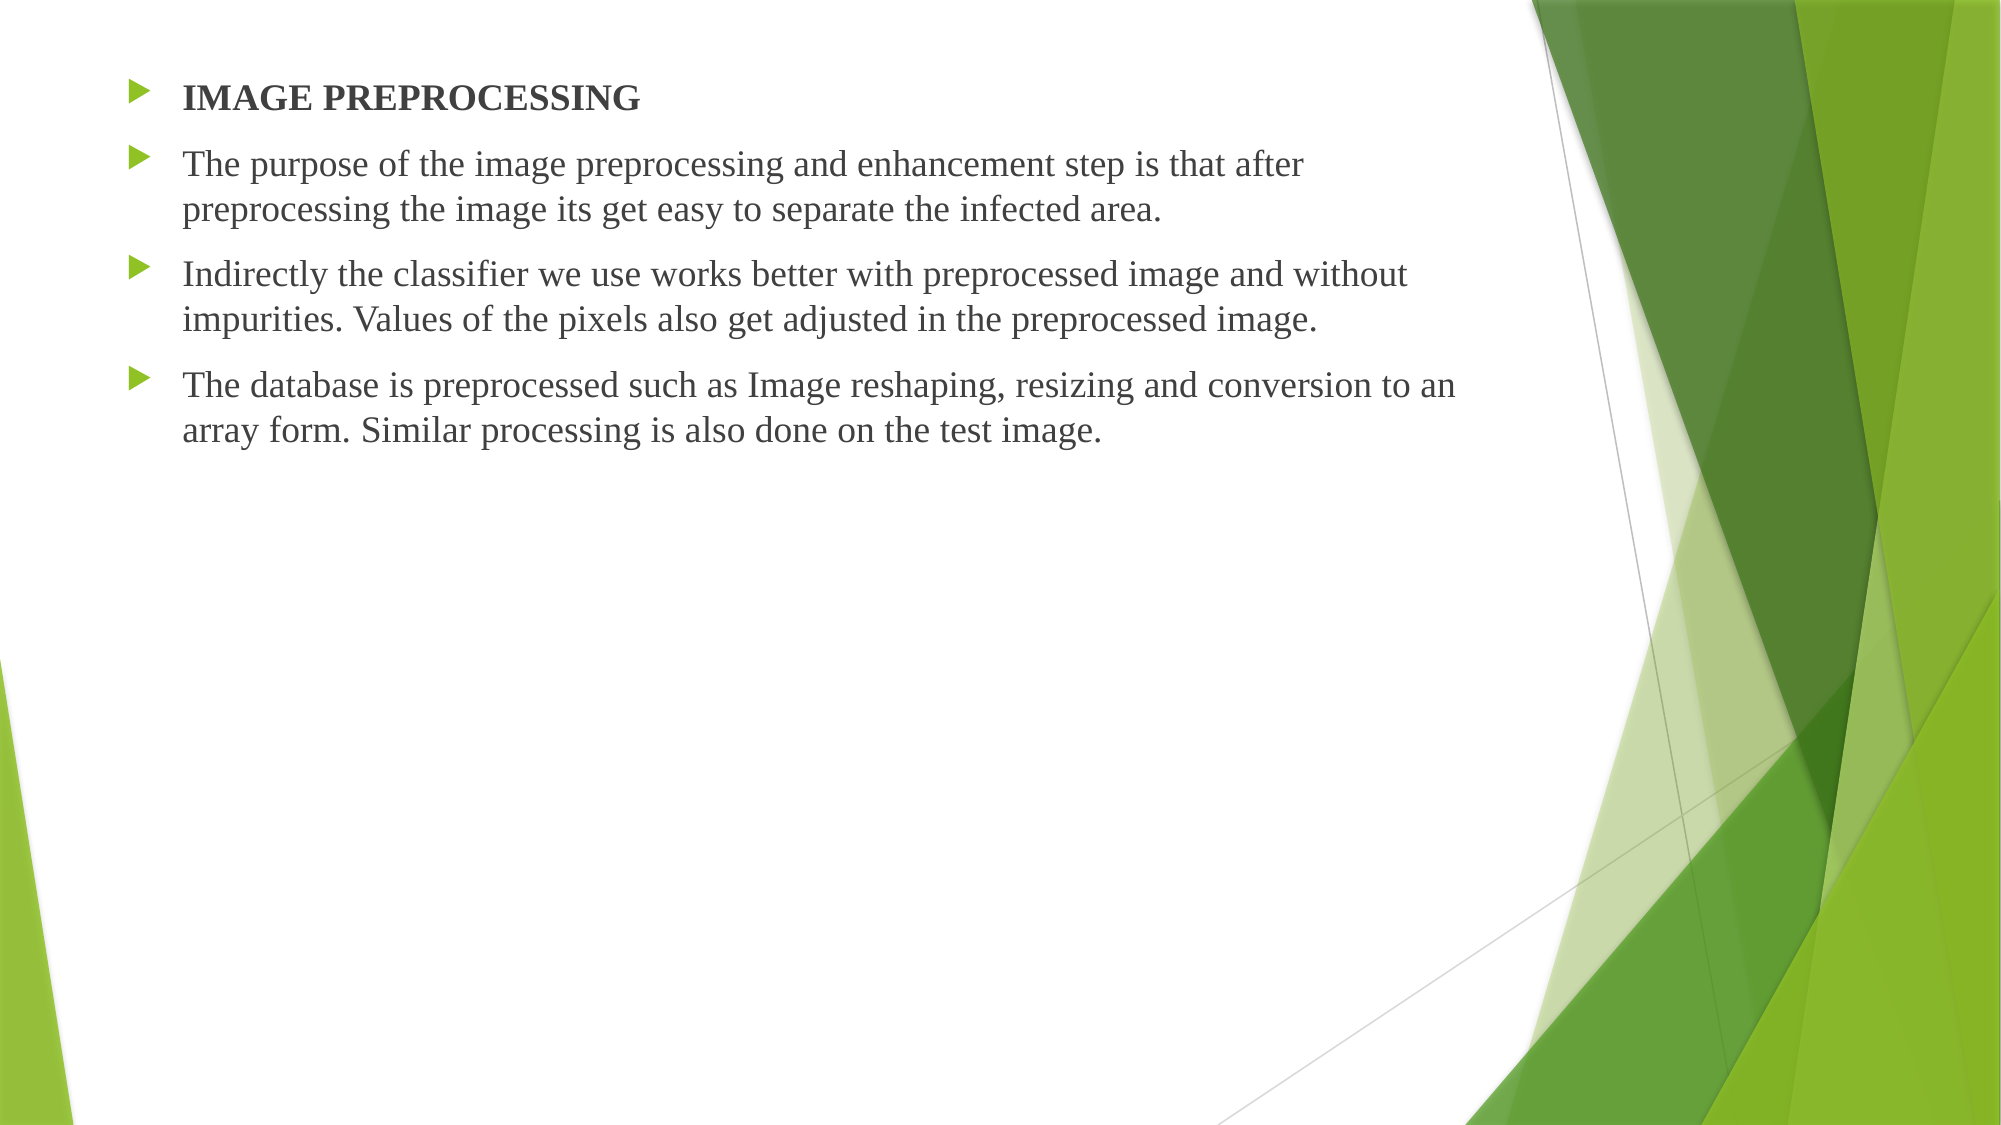

IMAGE PREPROCESSING
The purpose of the image preprocessing and enhancement step is that after preprocessing the image its get easy to separate the infected area.
Indirectly the classifier we use works better with preprocessed image and without impurities. Values of the pixels also get adjusted in the preprocessed image.
The database is preprocessed such as Image reshaping, resizing and conversion to an array form. Similar processing is also done on the test image.